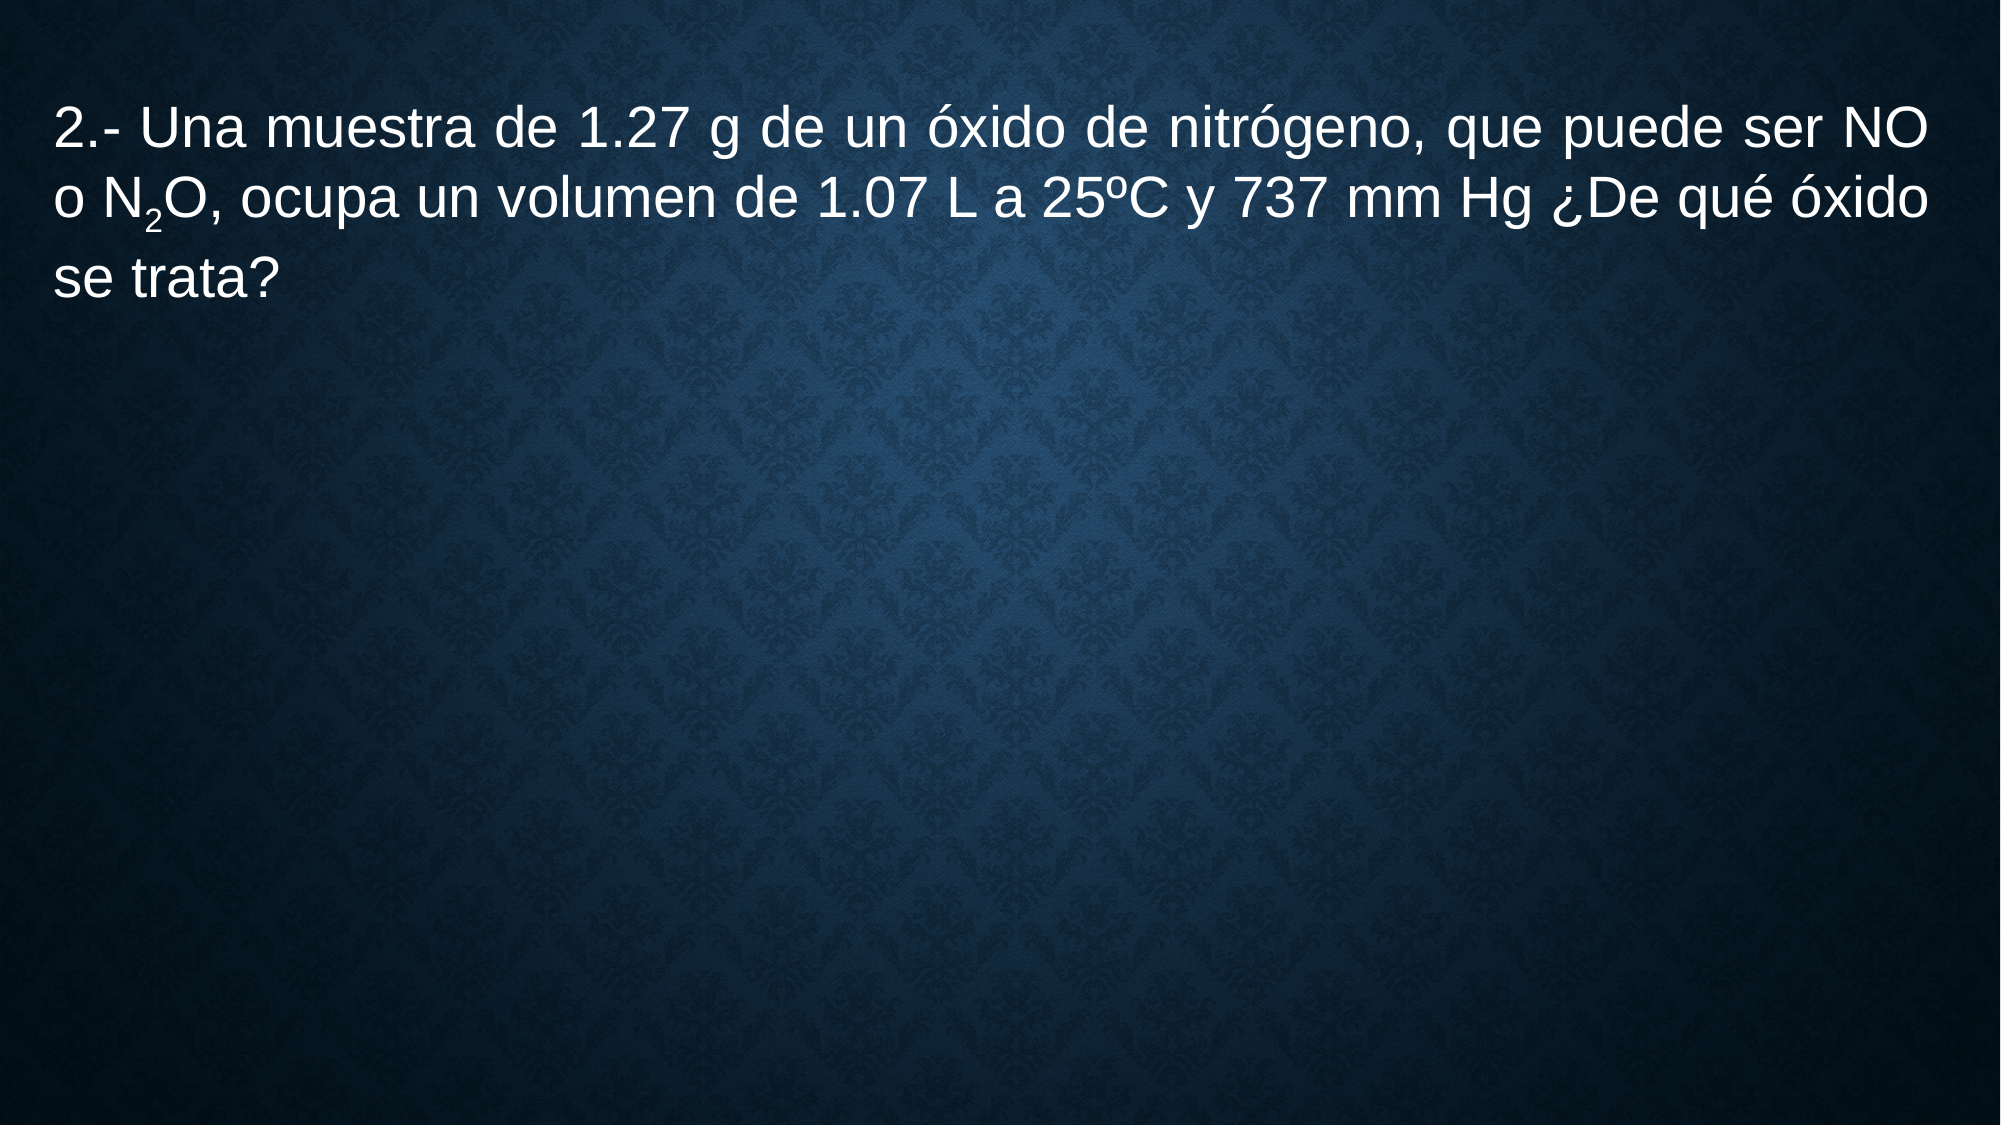

2.- Una muestra de 1.27 g de un óxido de nitrógeno, que puede ser NO o N2O, ocupa un volumen de 1.07 L a 25ºC y 737 mm Hg ¿De qué óxido se trata?